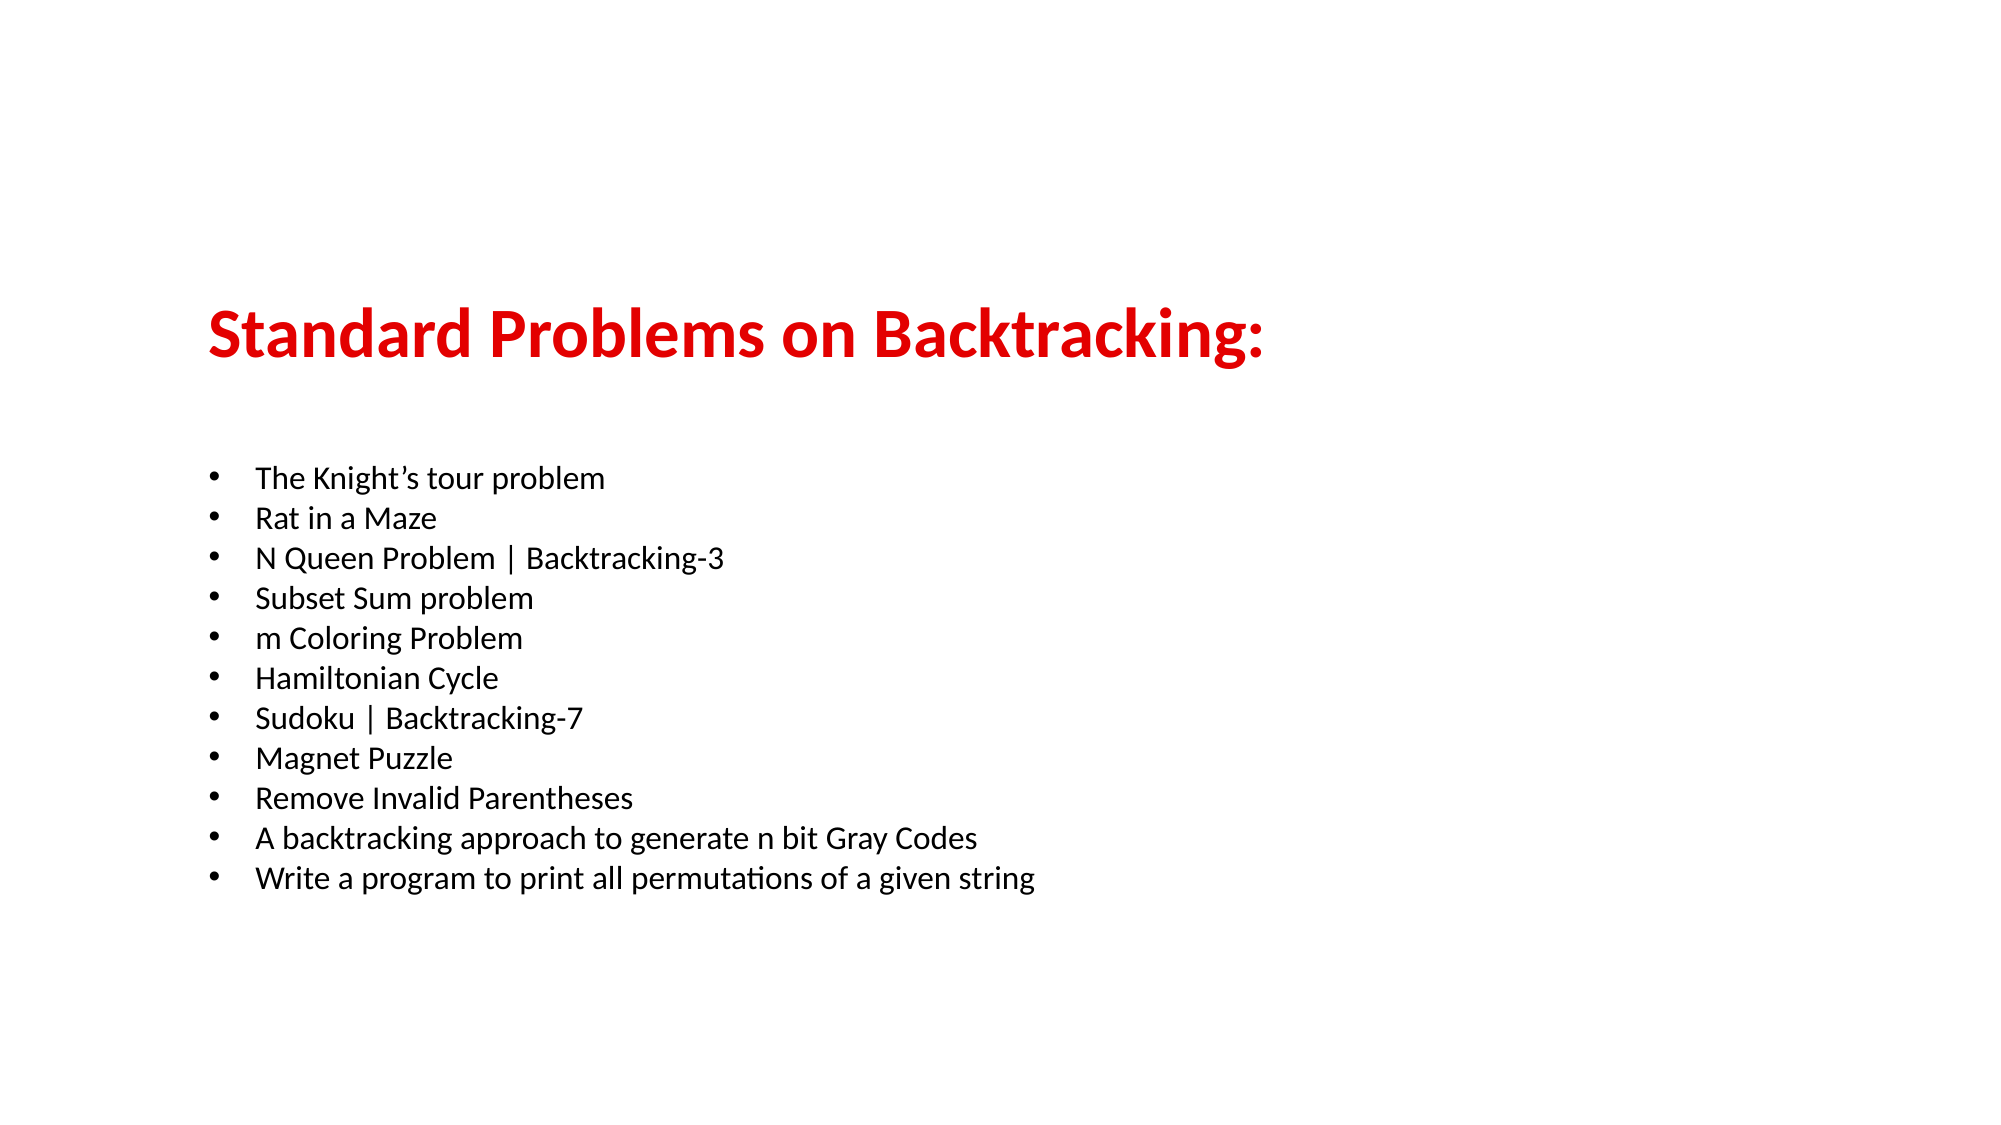

Standard Problems on Backtracking:

The Knight’s tour problem
Rat in a Maze
N Queen Problem | Backtracking-3
Subset Sum problem
m Coloring Problem
Hamiltonian Cycle
Sudoku | Backtracking-7
Magnet Puzzle
Remove Invalid Parentheses
A backtracking approach to generate n bit Gray Codes
Write a program to print all permutations of a given string